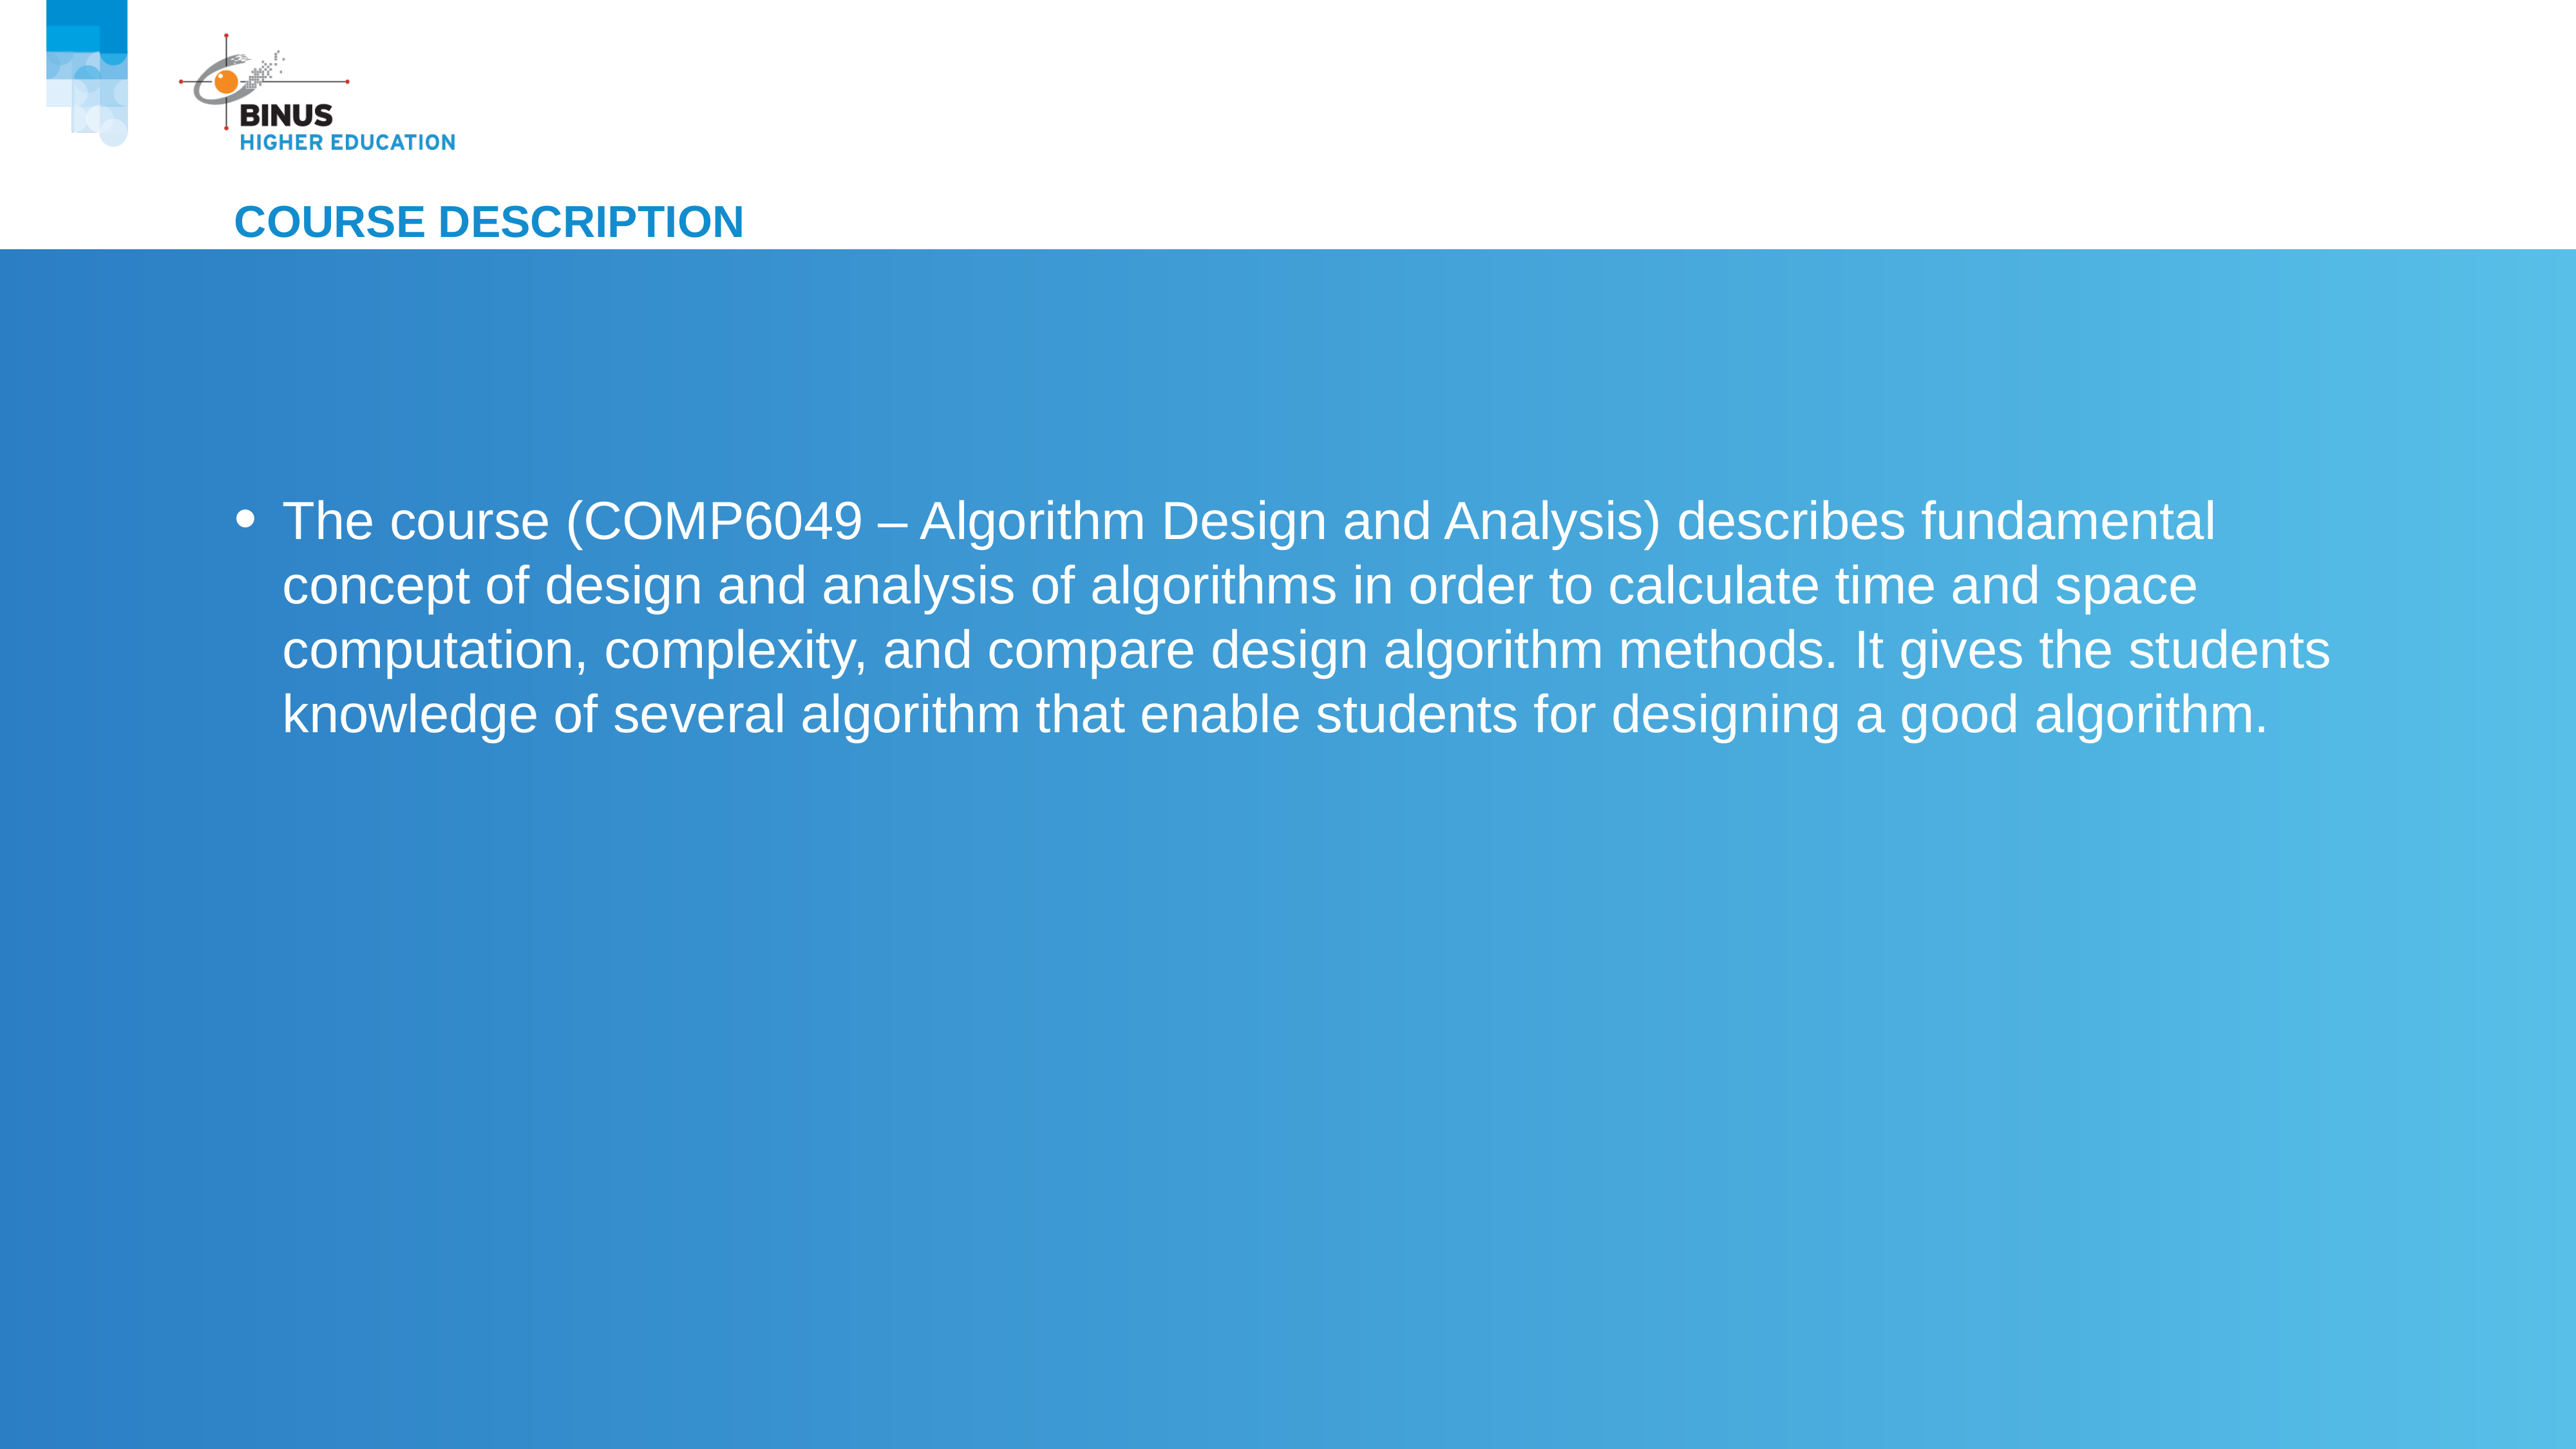

# Course description

The course (COMP6049 – Algorithm Design and Analysis) describes fundamental concept of design and analysis of algorithms in order to calculate time and space computation, complexity, and compare design algorithm methods. It gives the students knowledge of several algorithm that enable students for designing a good algorithm.